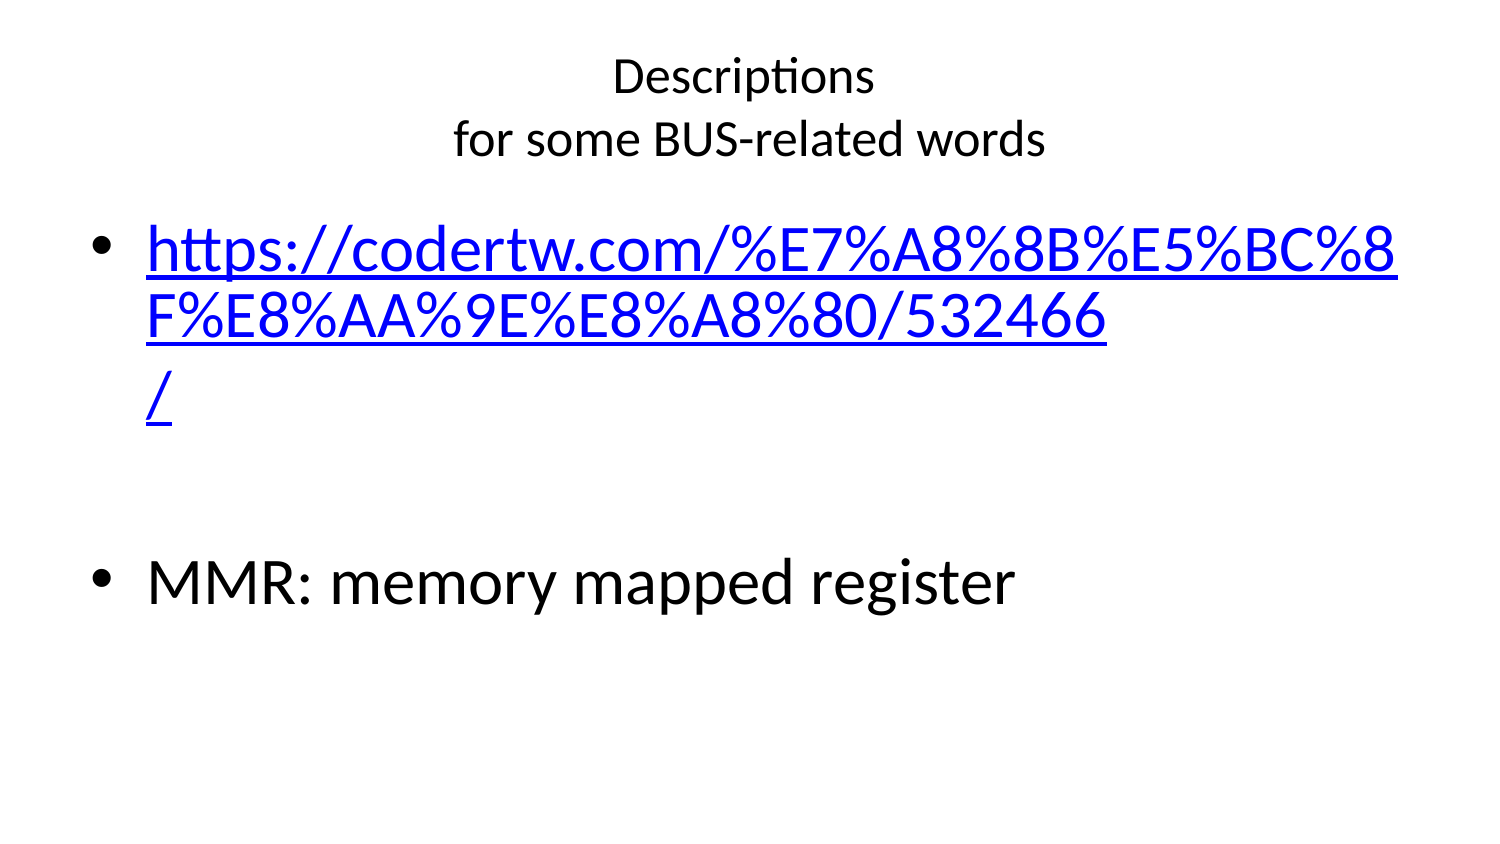

# Descriptions for some BUS-related words
https://codertw.com/%E7%A8%8B%E5%BC%8F%E8%AA%9E%E8%A8%80/532466/

MMR: memory mapped register